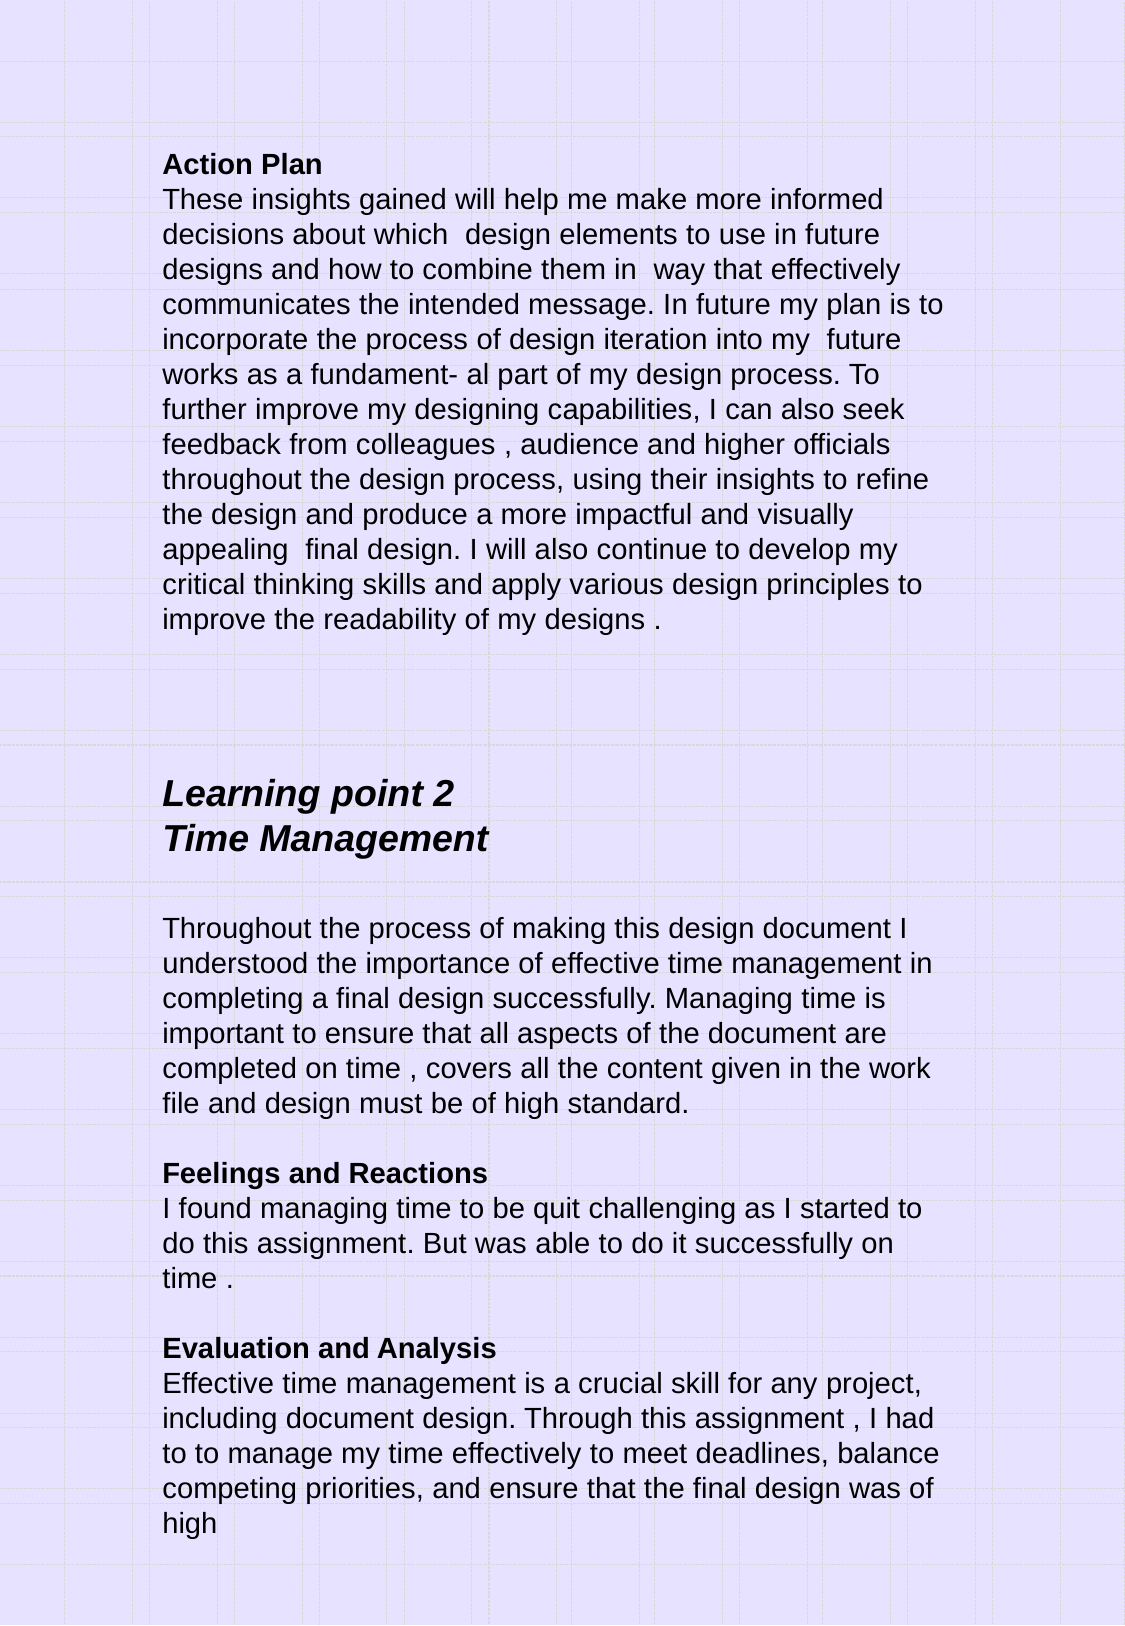

Action Plan
These insights gained will help me make more informed decisions about which  design elements to use in future designs and how to combine them in  way that effectively communicates the intended message. In future my plan is to incorporate the process of design iteration into my  future works as a fundament- al part of my design process. To further improve my designing capabilities, I can also seek feedback from colleagues , audience and higher officials throughout the design process, using their insights to refine the design and produce a more impactful and visually appealing  final design. I will also continue to develop my critical thinking skills and apply various design principles to improve the readability of my designs .

Learning point 2
Time Management
Throughout the process of making this design document I understood the importance of effective time management in completing a final design successfully. Managing time is important to ensure that all aspects of the document are completed on time , covers all the content given in the work file and design must be of high standard.

Feelings and Reactions
I found managing time to be quit challenging as I started to do this assignment. But was able to do it successfully on time .

Evaluation and Analysis
Effective time management is a crucial skill for any project, including document design. Through this assignment , I had to to manage my time effectively to meet deadlines, balance competing priorities, and ensure that the final design was of high